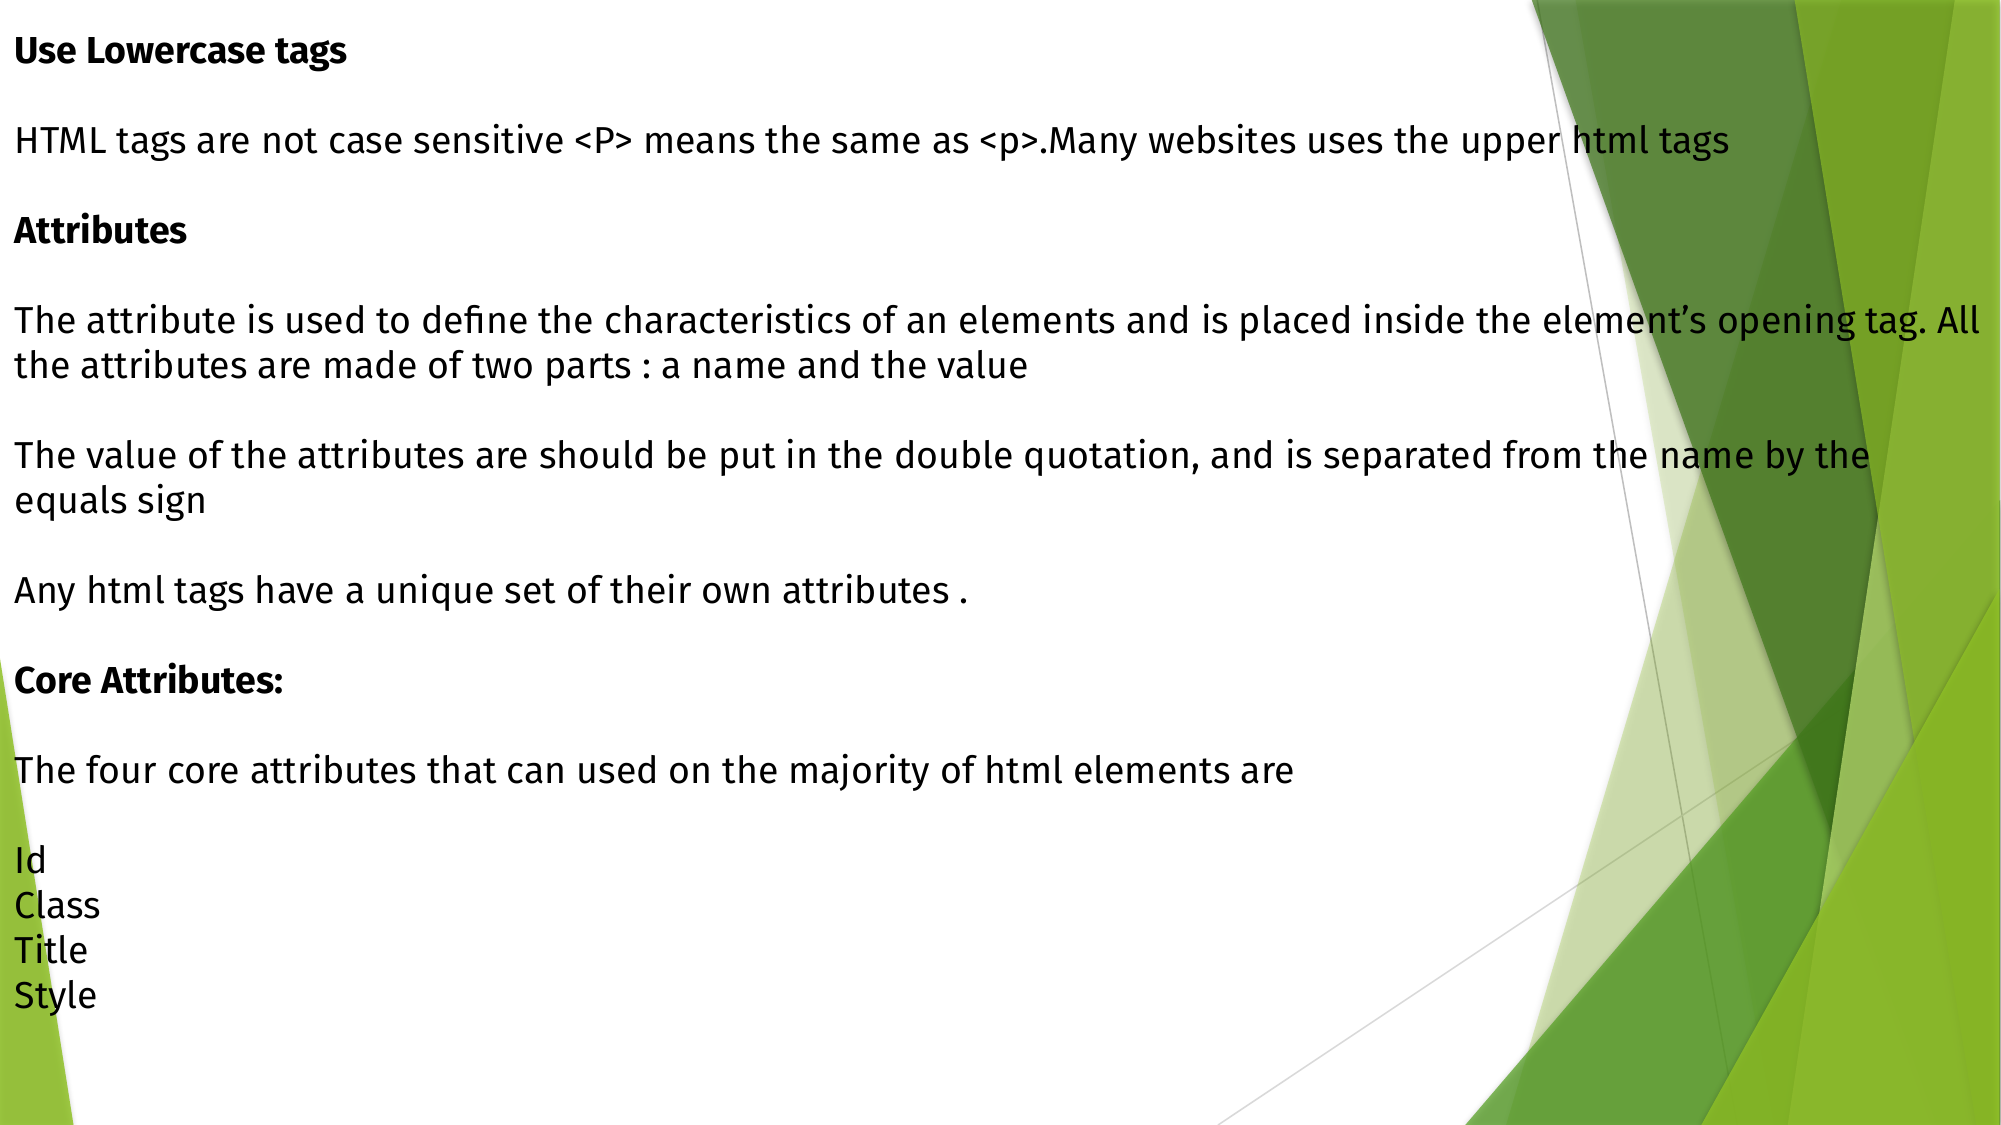

Use Lowercase tags

HTML tags are not case sensitive <P> means the same as <p>.Many websites uses the upper html tags

Attributes

The attribute is used to define the characteristics of an elements and is placed inside the element’s opening tag. All the attributes are made of two parts : a name and the value

The value of the attributes are should be put in the double quotation, and is separated from the name by the equals sign

Any html tags have a unique set of their own attributes .

Core Attributes:

The four core attributes that can used on the majority of html elements are

Id
Class
Title
Style